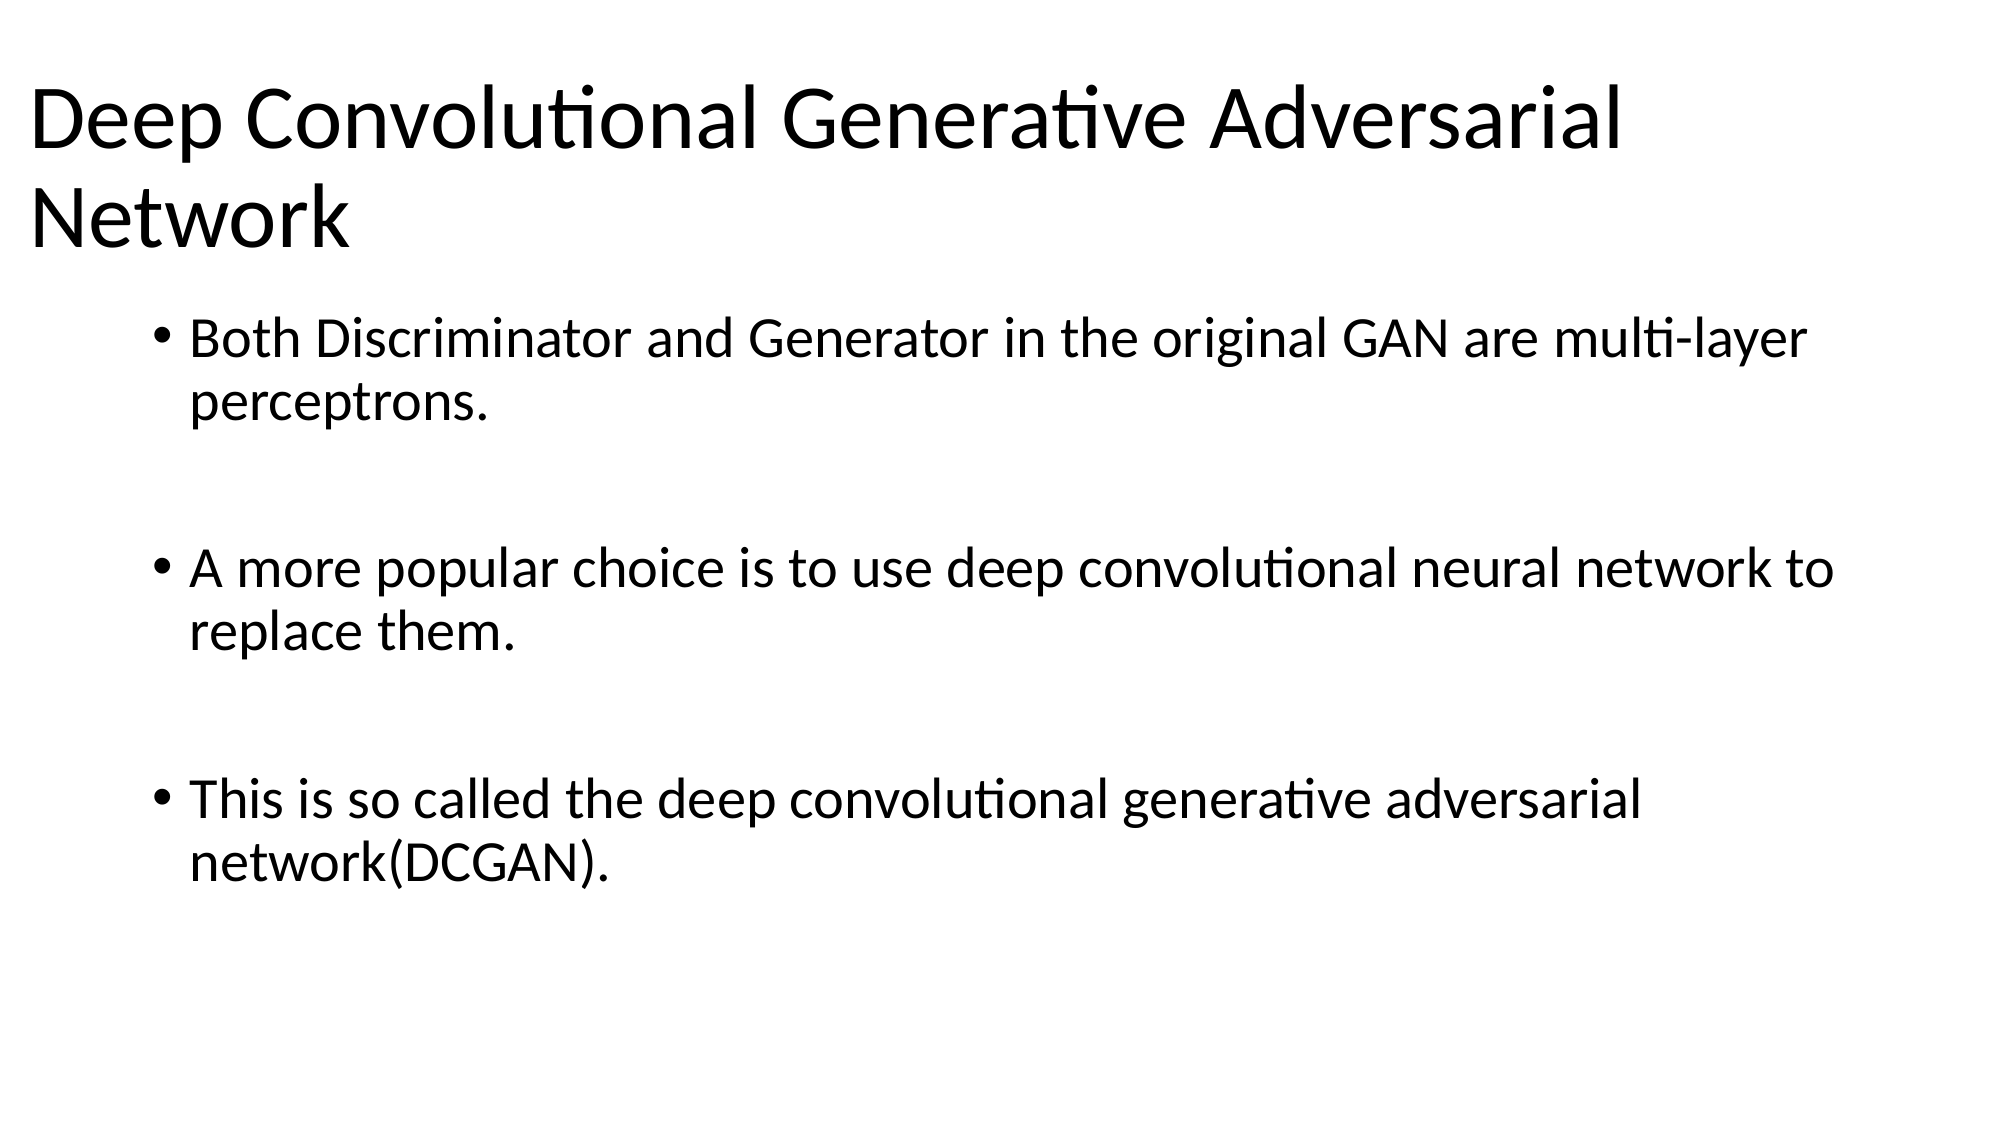

# Deep Convolutional Generative Adversarial Network
Both Discriminator and Generator in the original GAN are multi-layer perceptrons.

A more popular choice is to use deep convolutional neural network to replace them.

This is so called the deep convolutional generative adversarial network(DCGAN).